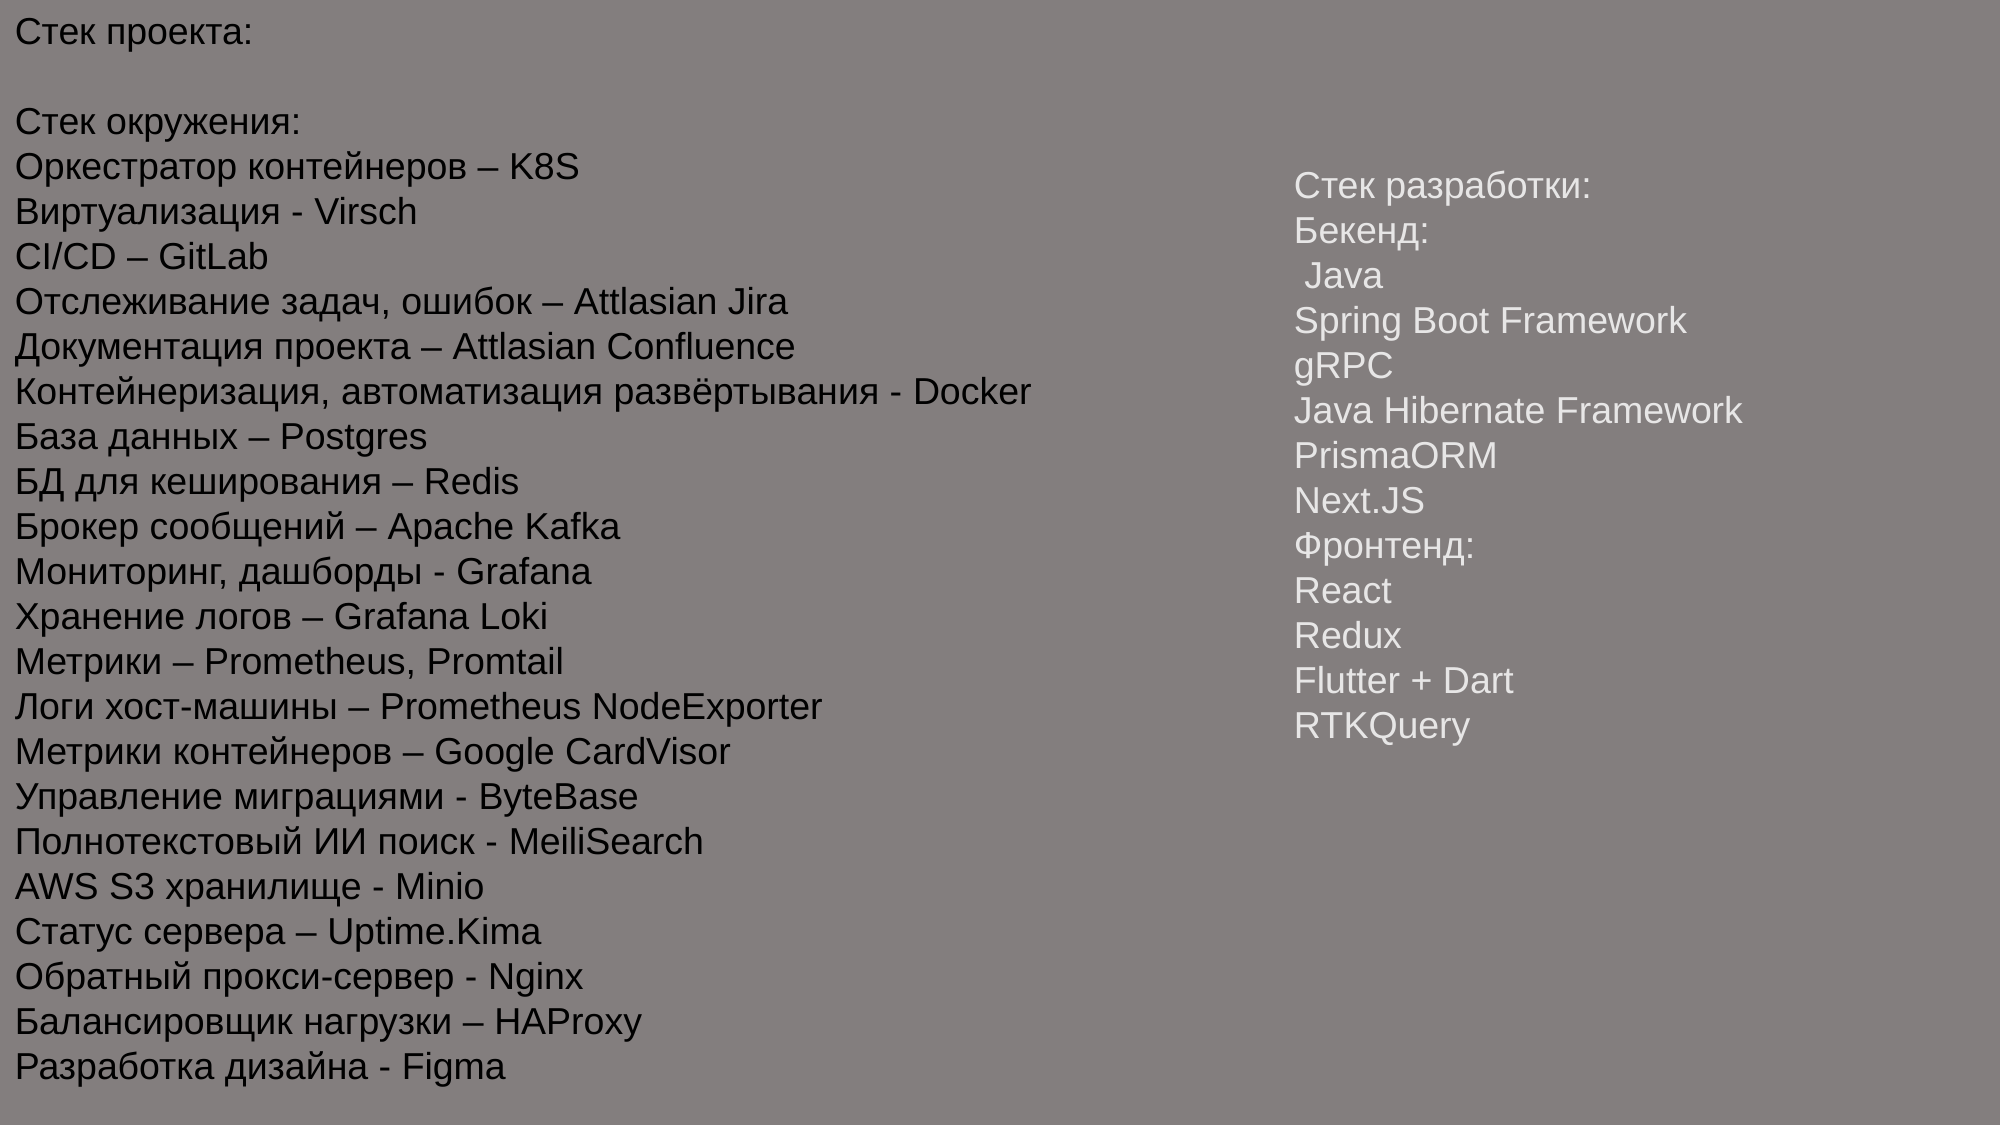

Стек проекта:
Стек окружения:
Оркестратор контейнеров – K8S
Виртуализация - Virsch
CI/CD – GitLab
Отслеживание задач, ошибок – Attlasian Jira
Документация проекта – Attlasian Confluence
Контейнеризация, автоматизация развёртывания - Docker
База данных – Postgres
БД для кеширования – Redis
Брокер сообщений – Apache Kafka
Мониторинг, дашборды - Grafana
Хранение логов – Grafana Loki
Метрики – Prometheus, Promtail
Логи хост-машины – Prometheus NodeExporter
Метрики контейнеров – Google CardVisor
Управление миграциями - ByteBase
Полнотекстовый ИИ поиск - MeiliSearch
AWS S3 хранилище - Minio
Статус сервера – Uptime.Kima
Обратный прокси-сервер - Nginx
Балансировщик нагрузки – HAProxy
Разработка дизайна - Figma

Стек разработки:
Бекенд:
 Java
Spring Boot Framework
gRPC
Java Hibernate Framework
PrismaORM
Next.JS
Фронтенд:
React
Redux
Flutter + Dart
RTKQuery